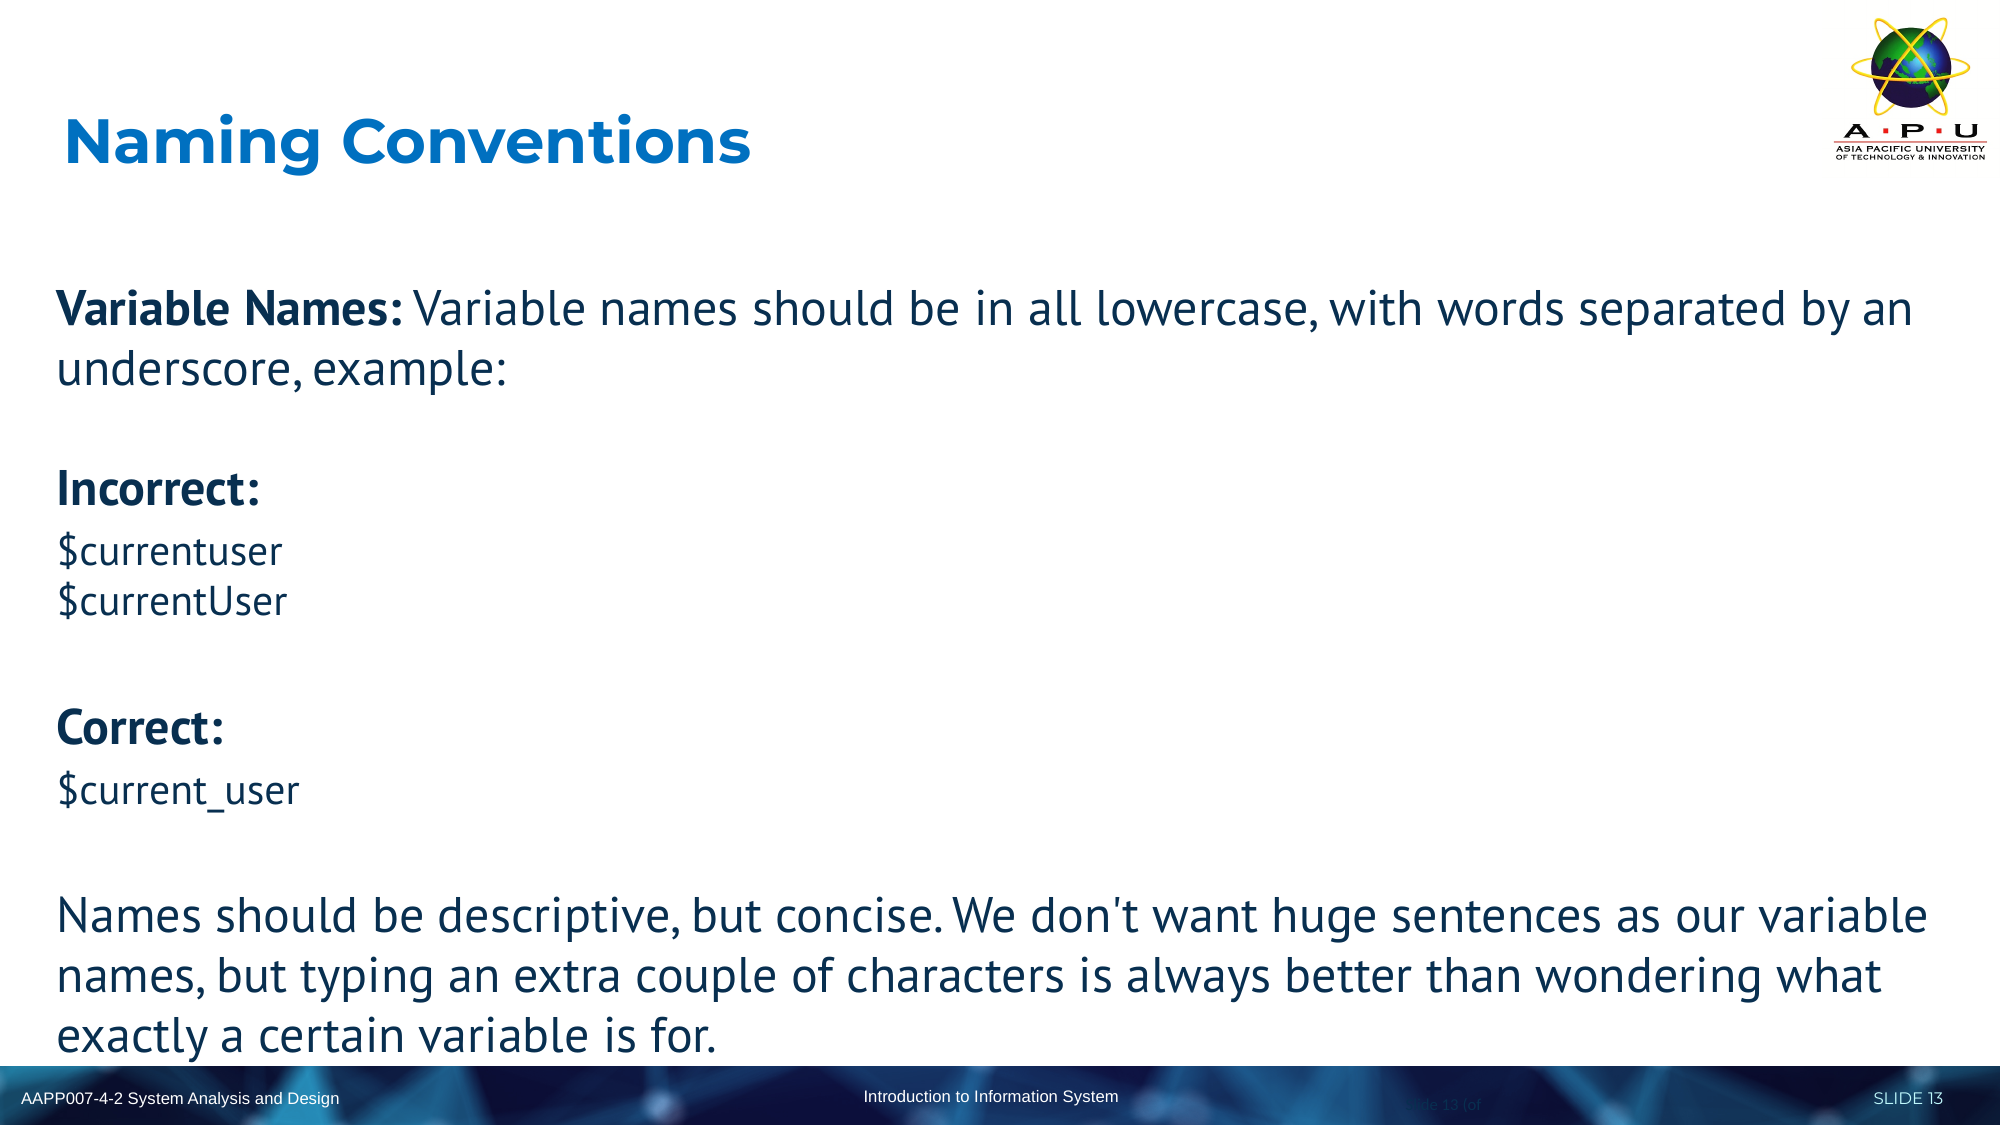

# Naming Conventions
Variable Names: Variable names should be in all lowercase, with words separated by an underscore, example:
Incorrect:
$currentuser
$currentUser
Correct:
$current_user
Names should be descriptive, but concise. We don't want huge sentences as our variable names, but typing an extra couple of characters is always better than wondering what exactly a certain variable is for.
Slide 13 (of